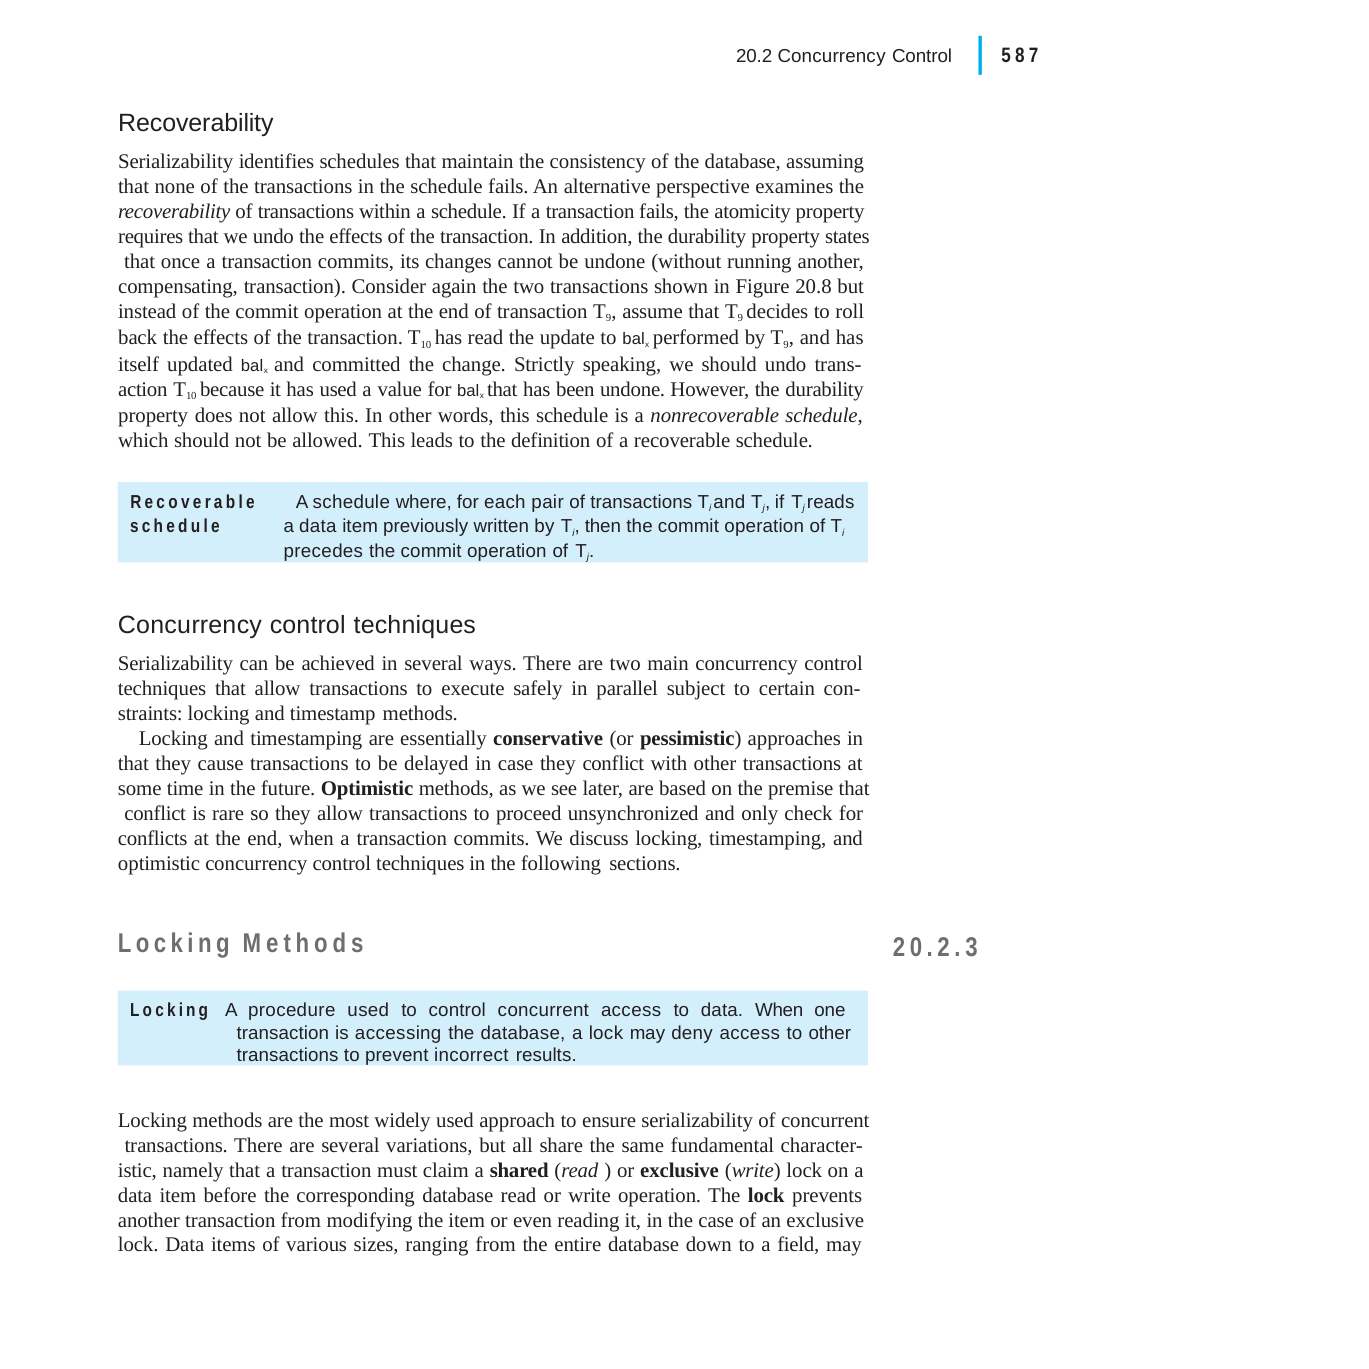

|
587
20.2 Concurrency Control
Recoverability
Serializability identifies schedules that maintain the consistency of the database, assuming  that none of the transactions in the schedule fails. An alternative perspective examines the  recoverability of transactions within a schedule. If a transaction fails, the atomicity property  requires that we undo the effects of the transaction. In addition, the durability property states  that once a transaction commits, its changes cannot be undone (without running another,  compensating, transaction). Consider again the two transactions shown in Figure 20.8 but  instead of the commit operation at the end of transaction T9, assume that T9 decides to roll  back the effects of the transaction. T10 has read the update to balx performed by T9, and has  itself updated balx and committed the change. Strictly speaking, we should undo trans-  action T10 because it has used a value for balx that has been undone. However, the durability  property does not allow this. In other words, this schedule is a nonrecoverable schedule,  which should not be allowed. This leads to the definition of a recoverable schedule.
Recoverable	A schedule where, for each pair of transactions Ti and Tj, if Tj reads
schedule	a data item previously written by Ti, then the commit operation of Ti  precedes the commit operation of Tj.
Concurrency control techniques
Serializability can be achieved in several ways. There are two main concurrency control  techniques that allow transactions to execute safely in parallel subject to certain con-  straints: locking and timestamp methods.
Locking and timestamping are essentially conservative (or pessimistic) approaches in  that they cause transactions to be delayed in case they conflict with other transactions at  some time in the future. Optimistic methods, as we see later, are based on the premise that  conflict is rare so they allow transactions to proceed unsynchronized and only check for  conflicts at the end, when a transaction commits. We discuss locking, timestamping, and  optimistic concurrency control techniques in the following sections.
Locking Methods
20.2.3
Locking A procedure used to control concurrent access to data. When one  transaction is accessing the database, a lock may deny access to other  transactions to prevent incorrect results.
Locking methods are the most widely used approach to ensure serializability of concurrent  transactions. There are several variations, but all share the same fundamental character-  istic, namely that a transaction must claim a shared (read ) or exclusive (write) lock on a  data item before the corresponding database read or write operation. The lock prevents  another transaction from modifying the item or even reading it, in the case of an exclusive  lock. Data items of various sizes, ranging from the entire database down to a field, may